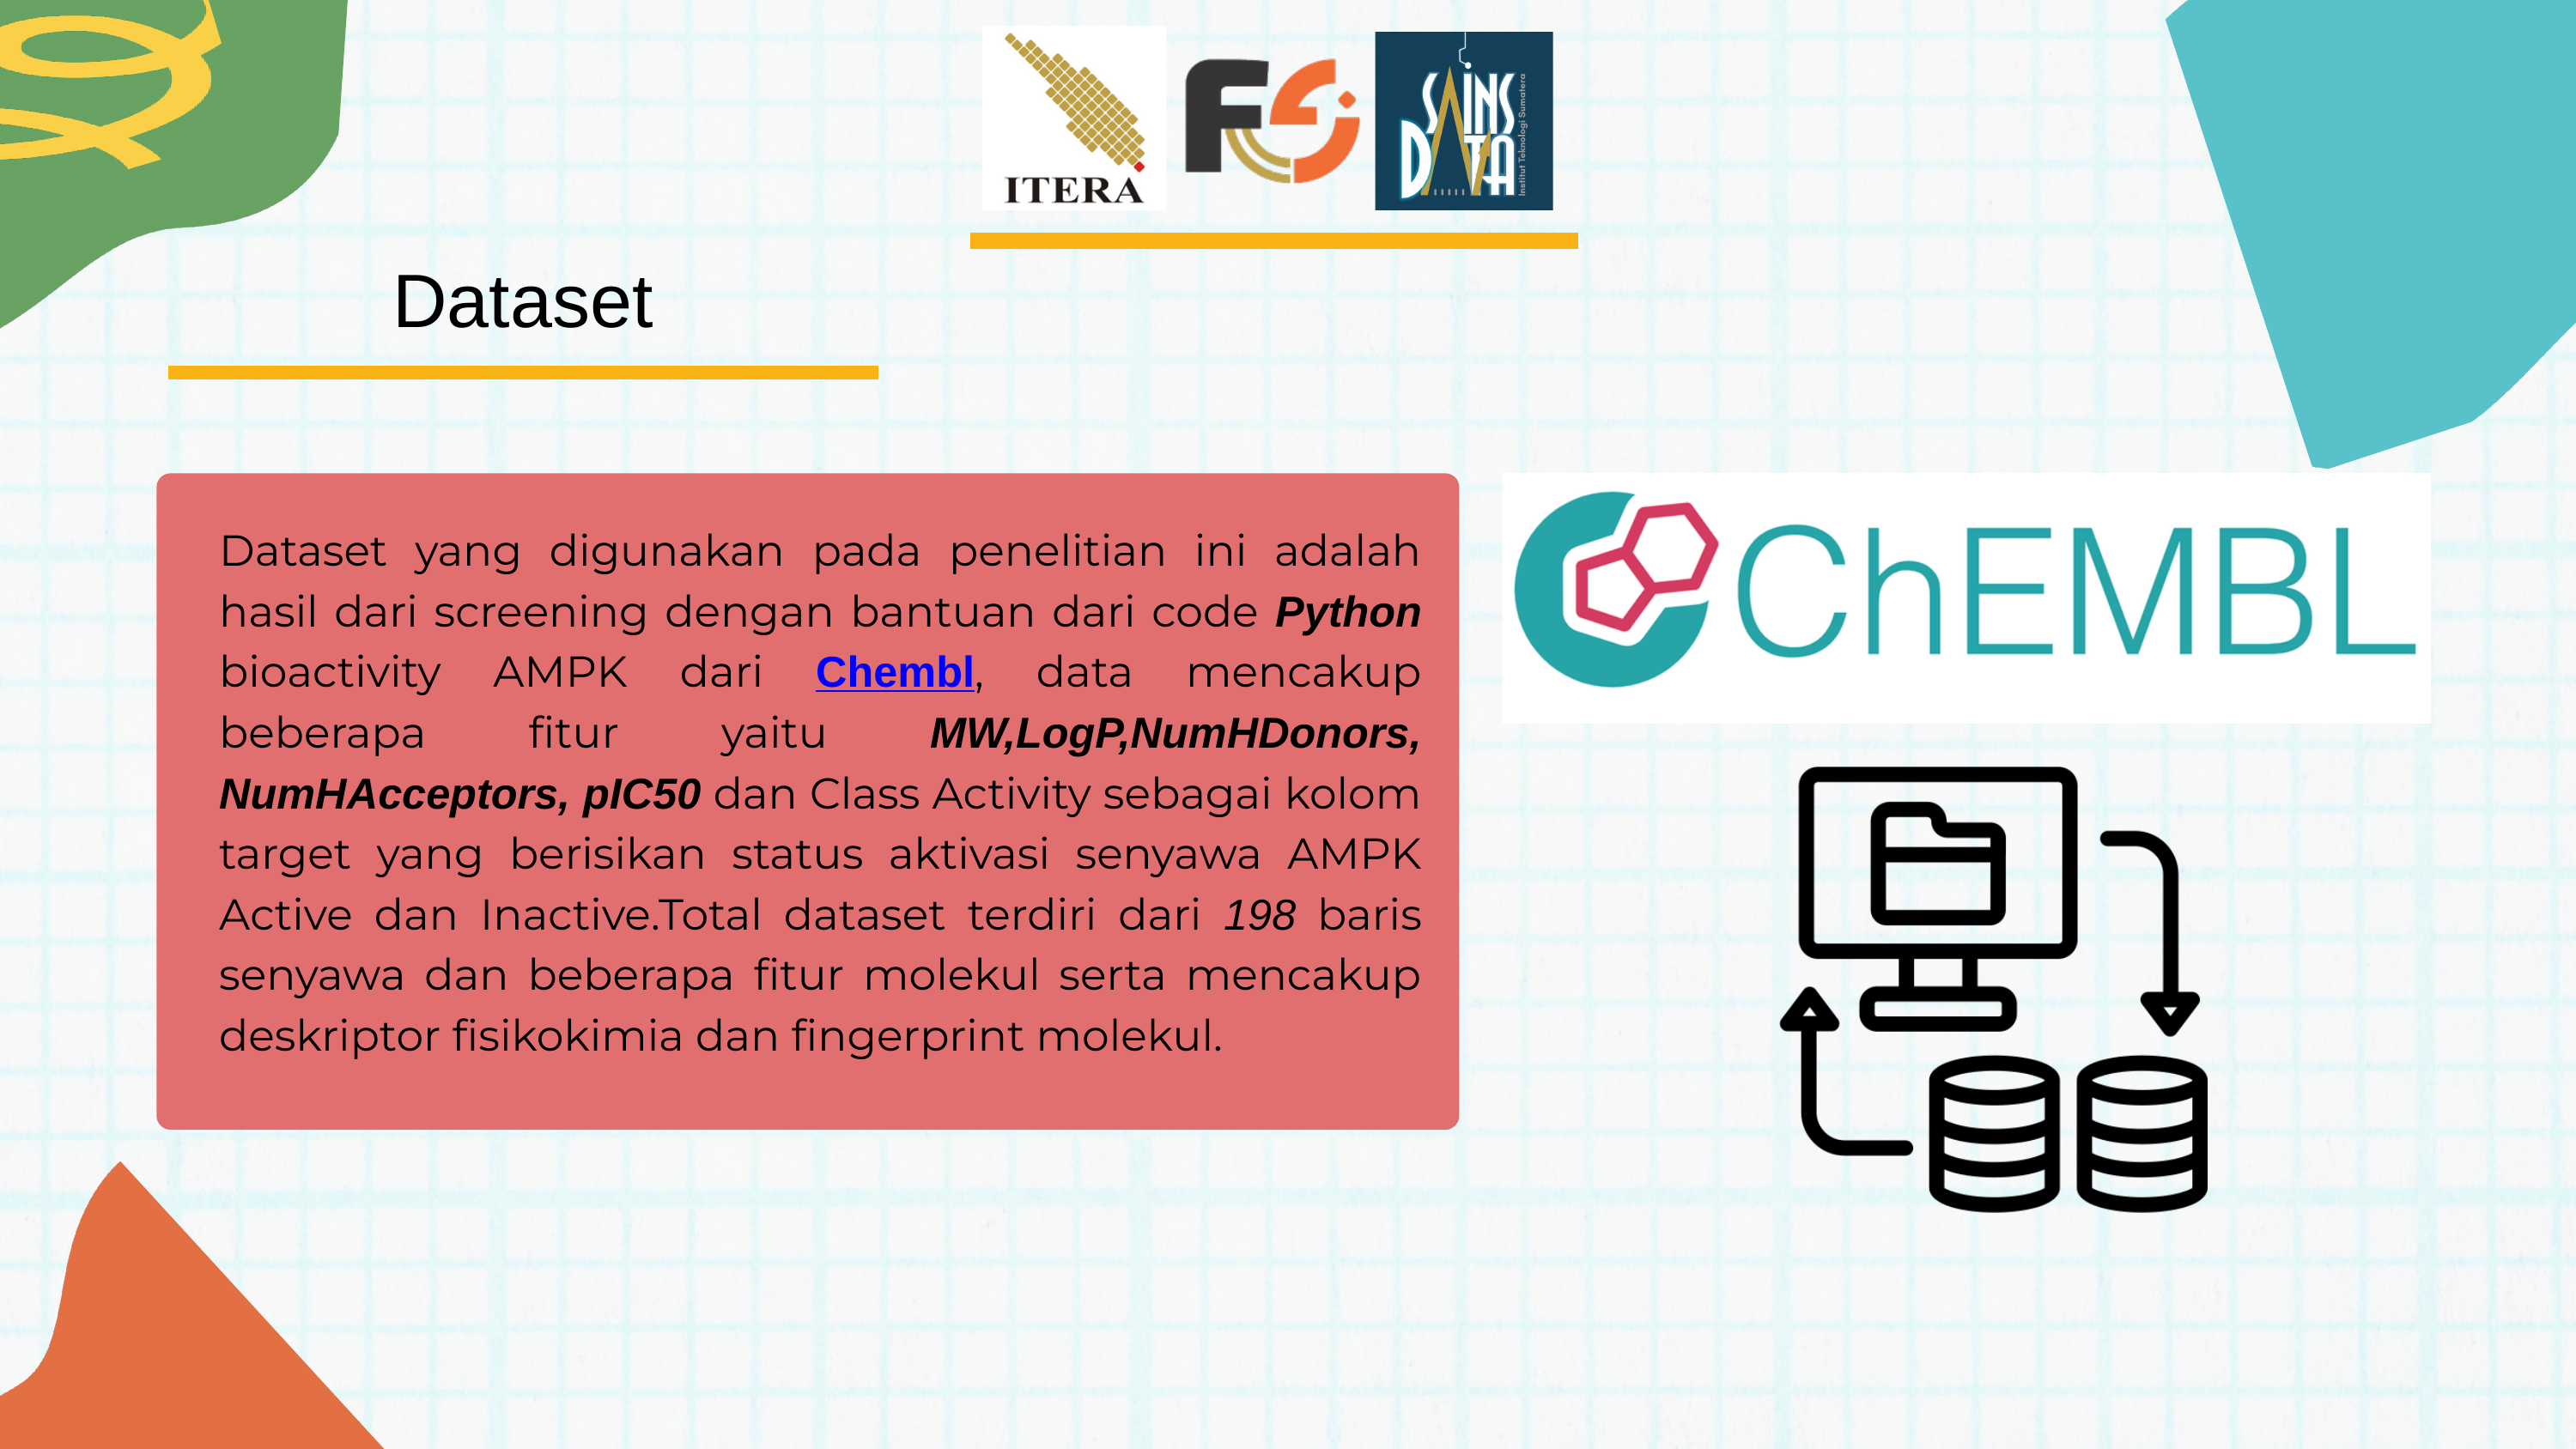

Dataset

Dataset yang digunakan pada penelitian ini adalah hasil dari screening dengan bantuan dari code Python bioactivity AMPK dari Chembl, data mencakup beberapa fitur yaitu MW,LogP,NumHDonors, NumHAcceptors, pIC50 dan Class Activity sebagai kolom target yang berisikan status aktivasi senyawa AMPK Active dan Inactive.Total dataset terdiri dari 198 baris senyawa dan beberapa fitur molekul serta mencakup deskriptor fisikokimia dan fingerprint molekul.